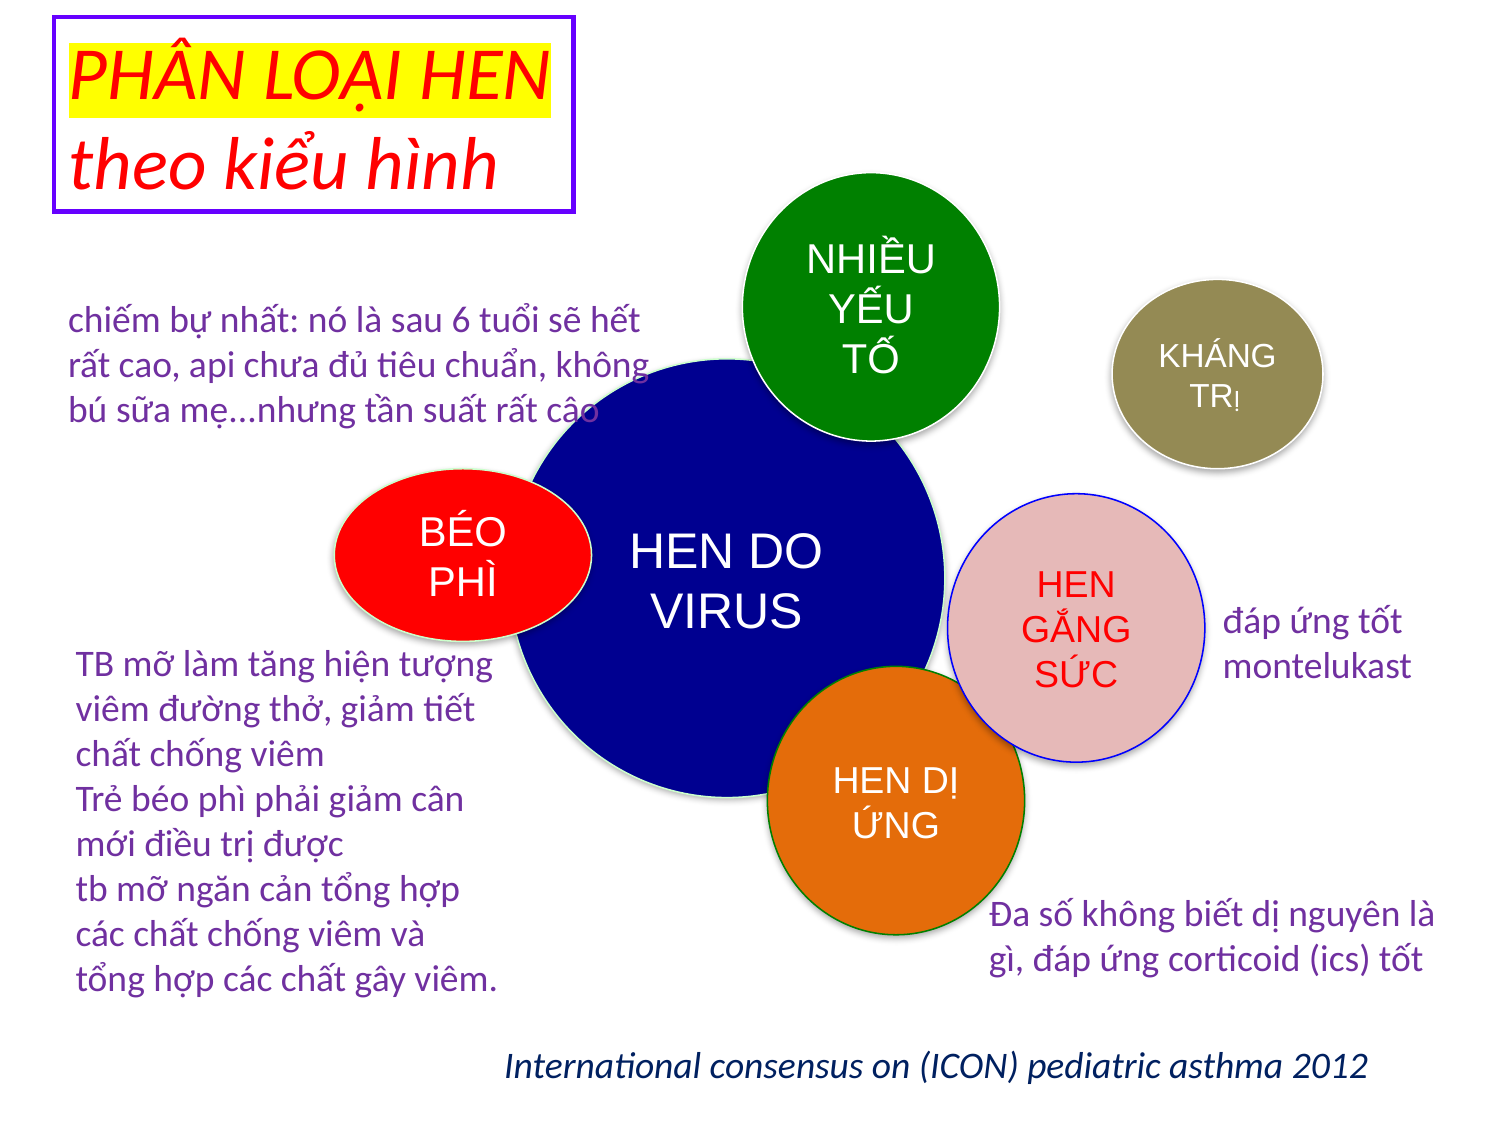

PHÂN LOẠI HEN
theo kiểu hình
NHIỀU YẾU TỐ
KHÁNG TRỊ
HEN DO
VIRUS
BÉO PHÌ
HEN GẮNG SỨC
HEN DỊ ỨNG
International consensus on (ICON) pediatric asthma 2012
chiếm bự nhất: nó là sau 6 tuổi sẽ hết rất cao, api chưa đủ tiêu chuẩn, không bú sữa mẹ...nhưng tần suất rất câo
đáp ứng tốt
montelukast
TB mỡ làm tăng hiện tượng viêm đường thở, giảm tiết chất chống viêm
Trẻ béo phì phải giảm cân mới điều trị được
tb mỡ ngăn cản tổng hợp các chất chống viêm và tổng hợp các chất gây viêm.
Đa số không biết dị nguyên là gì, đáp ứng corticoid (ics) tốt